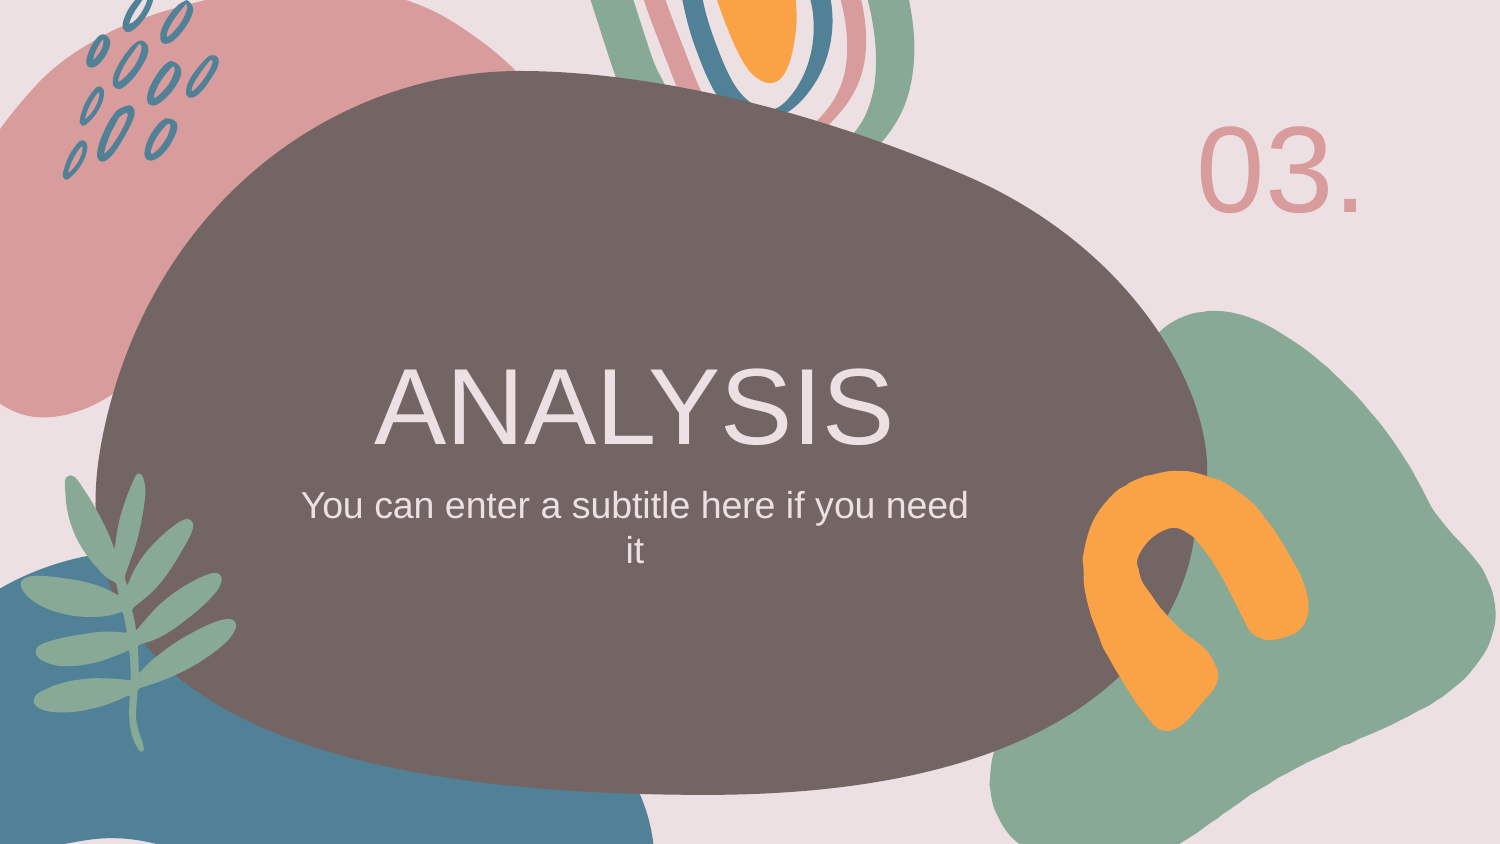

03.
# ANALYSIS

You can enter a subtitle here if you need it